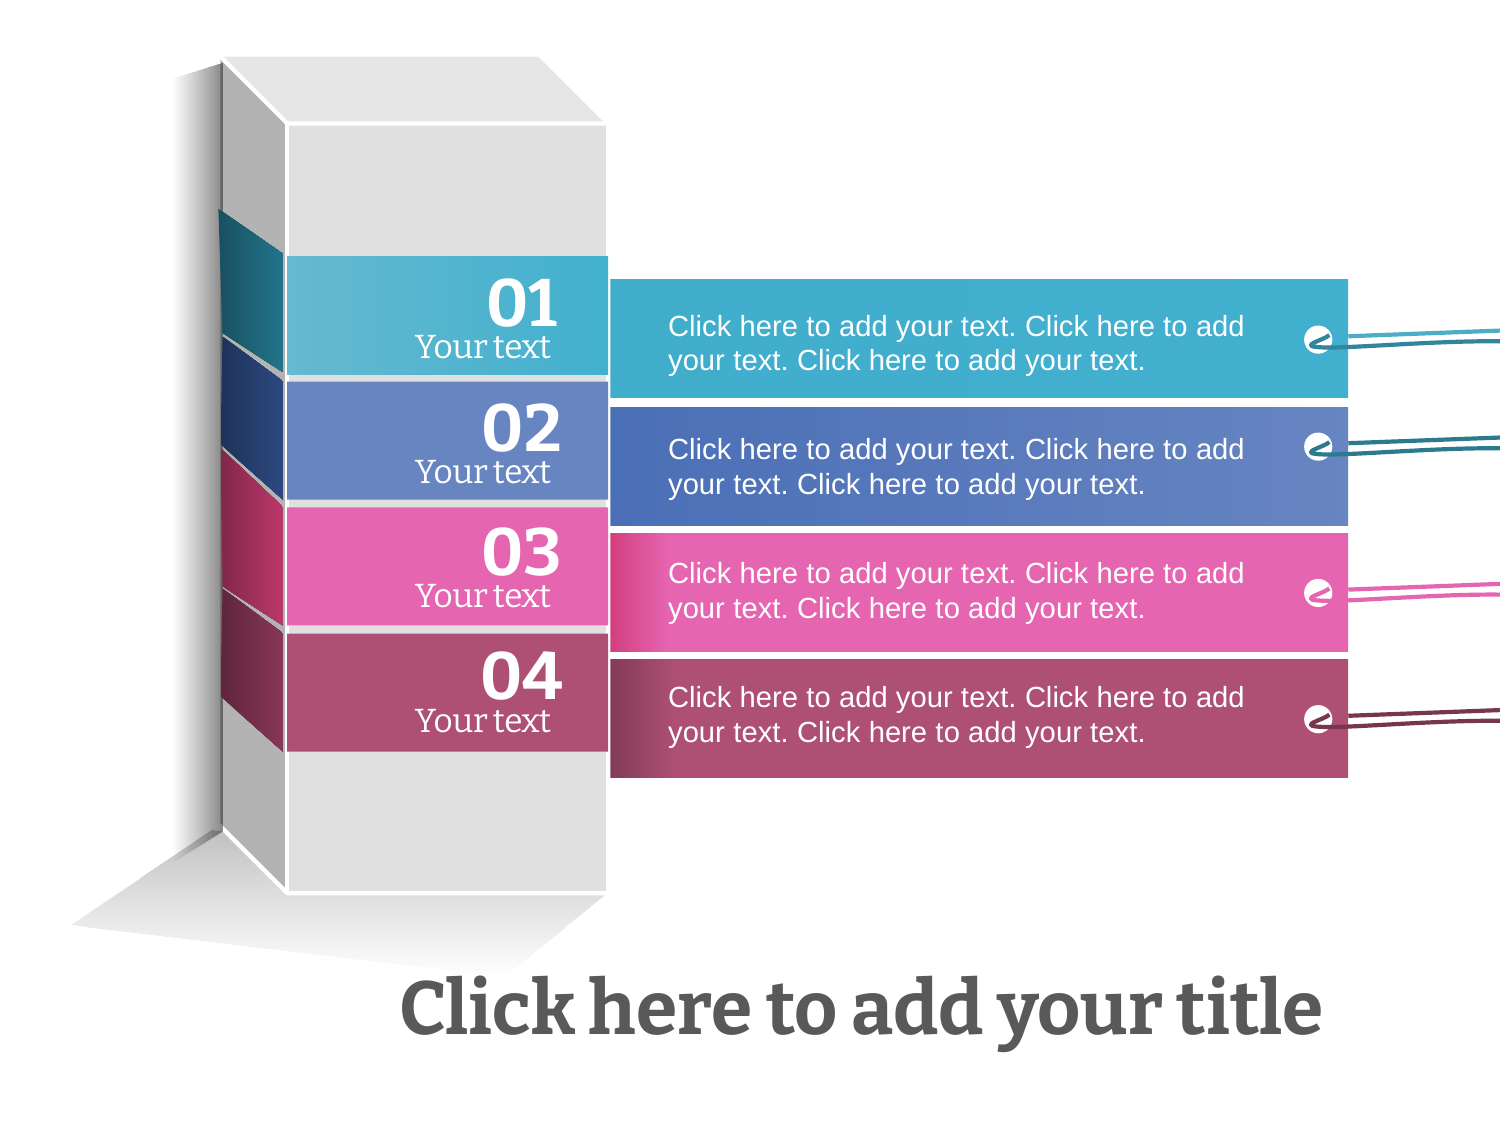

01

Click here to add your text. Click here to add your text. Click here to add your text.

Your text

02

Click here to add your text. Click here to add your text. Click here to add your text.

Your text

03

Click here to add your text. Click here to add your text. Click here to add your text.
Your text

04

Click here to add your text. Click here to add your text. Click here to add your text.
Your text

Click here to add your title